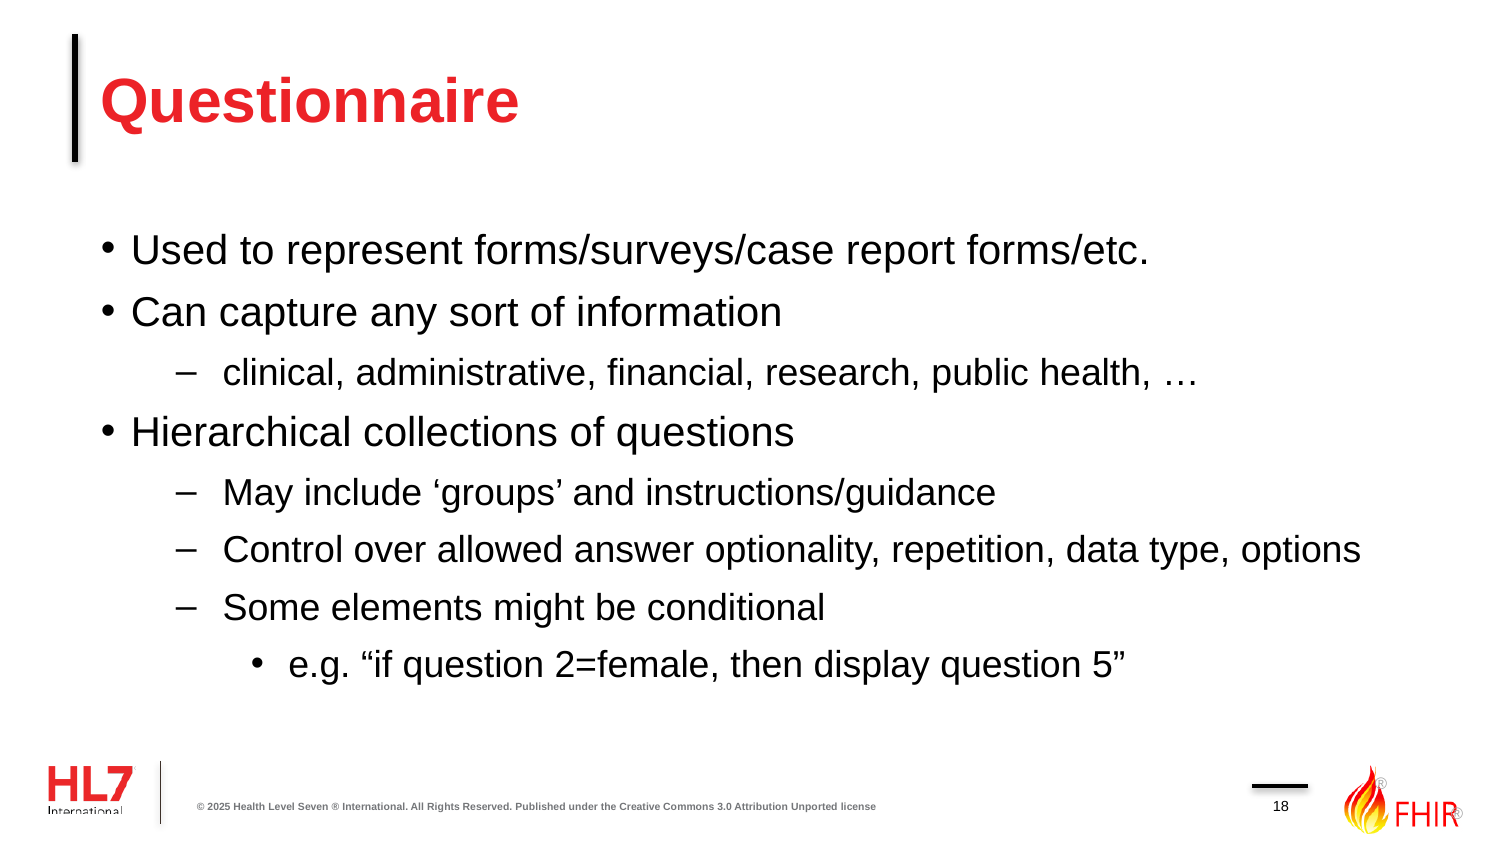

# Questionnaire
Used to represent forms/surveys/case report forms/etc.
Can capture any sort of information
clinical, administrative, financial, research, public health, …
Hierarchical collections of questions
May include ‘groups’ and instructions/guidance
Control over allowed answer optionality, repetition, data type, options
Some elements might be conditional
e.g. “if question 2=female, then display question 5”
18
© 2025 Health Level Seven ® International. All Rights Reserved. Published under the Creative Commons 3.0 Attribution Unported license